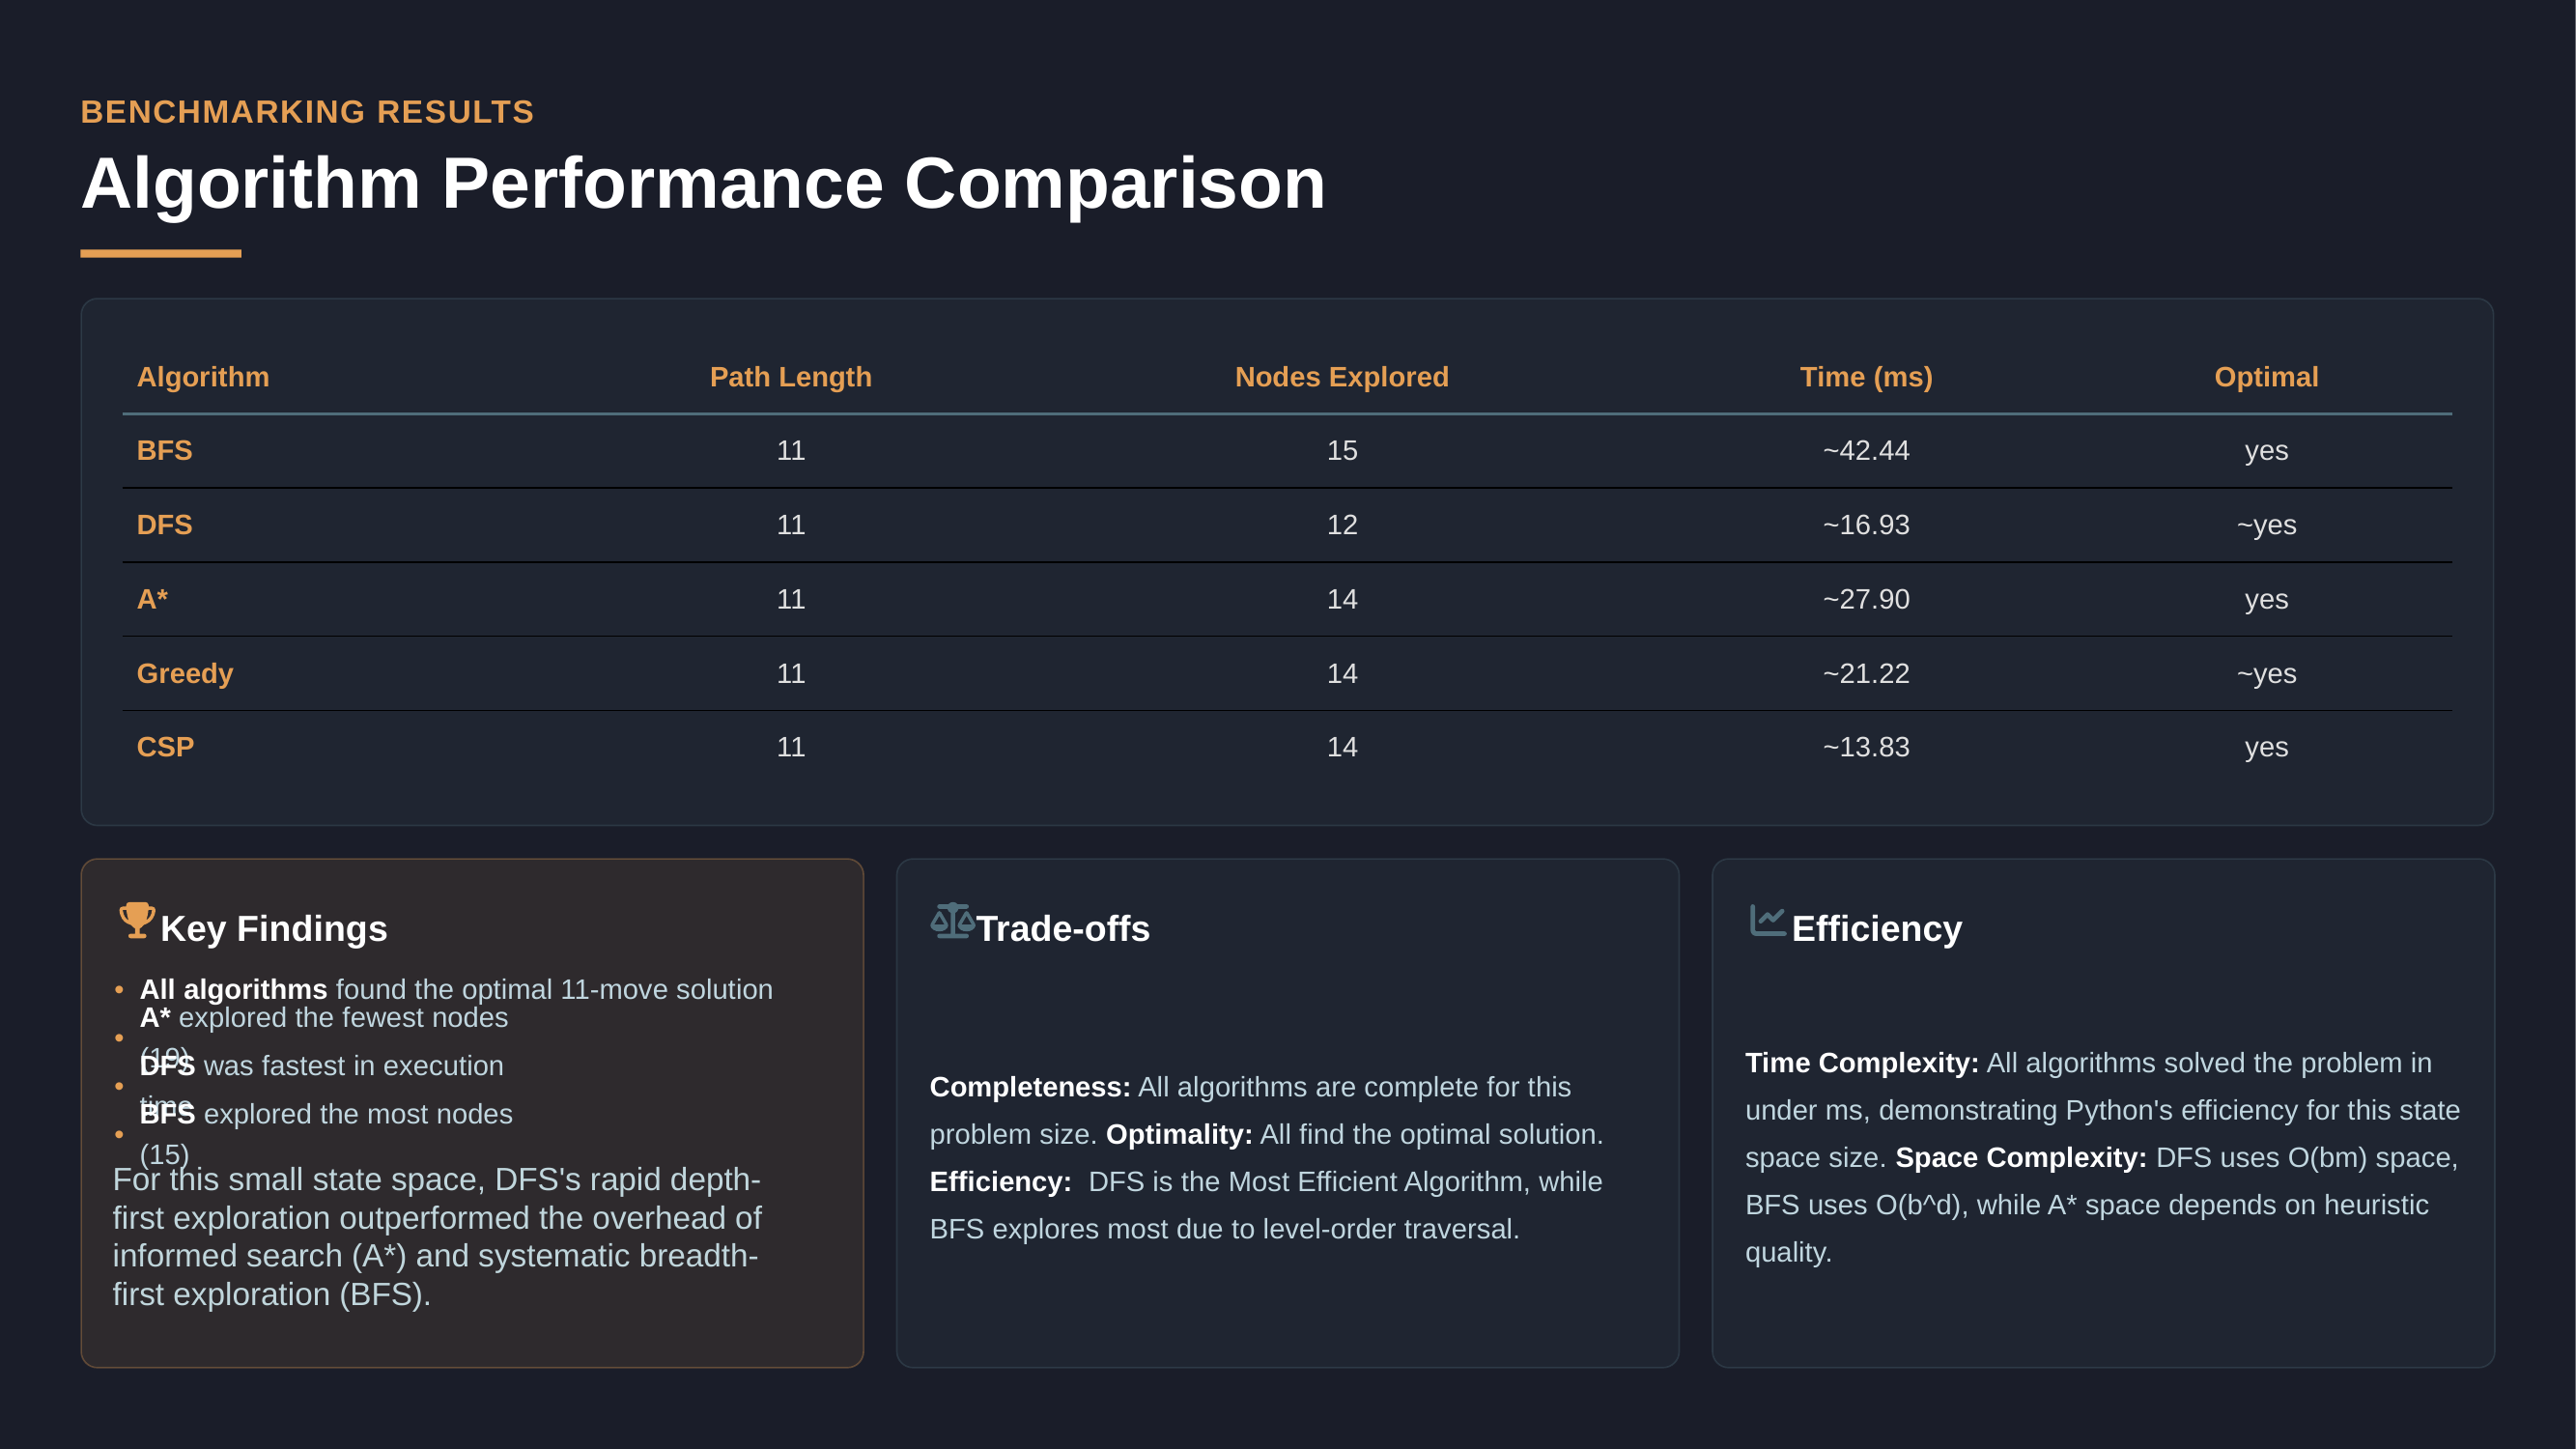

BENCHMARKING RESULTS
Algorithm Performance Comparison

| Algorithm | Path Length | Nodes Explored | Time (ms) | Optimal |
| --- | --- | --- | --- | --- |
| BFS | 11 | 15 | ~42.44 | yes |
| DFS | 11 | 12 | ~16.93 | ~yes |
| A\* | 11 | 14 | ~27.90 | yes |
| Greedy | 11 | 14 | ~21.22 | ~yes |
| CSP | 11 | 14 | ~13.83 | yes |

Key Findings
Trade-offs
Efficiency

•
All algorithms found the optimal 11-move solution
Completeness: All algorithms are complete for this problem size. Optimality: All find the optimal solution.
Efficiency:  DFS is the Most Efficient Algorithm, while BFS explores most due to level-order traversal.
Time Complexity: All algorithms solved the problem in under ms, demonstrating Python's efficiency for this state space size. Space Complexity: DFS uses O(bm) space, BFS uses O(b^d), while A* space depends on heuristic quality.
•
A* explored the fewest nodes (19)
•
DFS was fastest in execution time
•
BFS explored the most nodes (15)
For this small state space, DFS's rapid depth-first exploration outperformed the overhead of informed search (A*) and systematic breadth-first exploration (BFS).